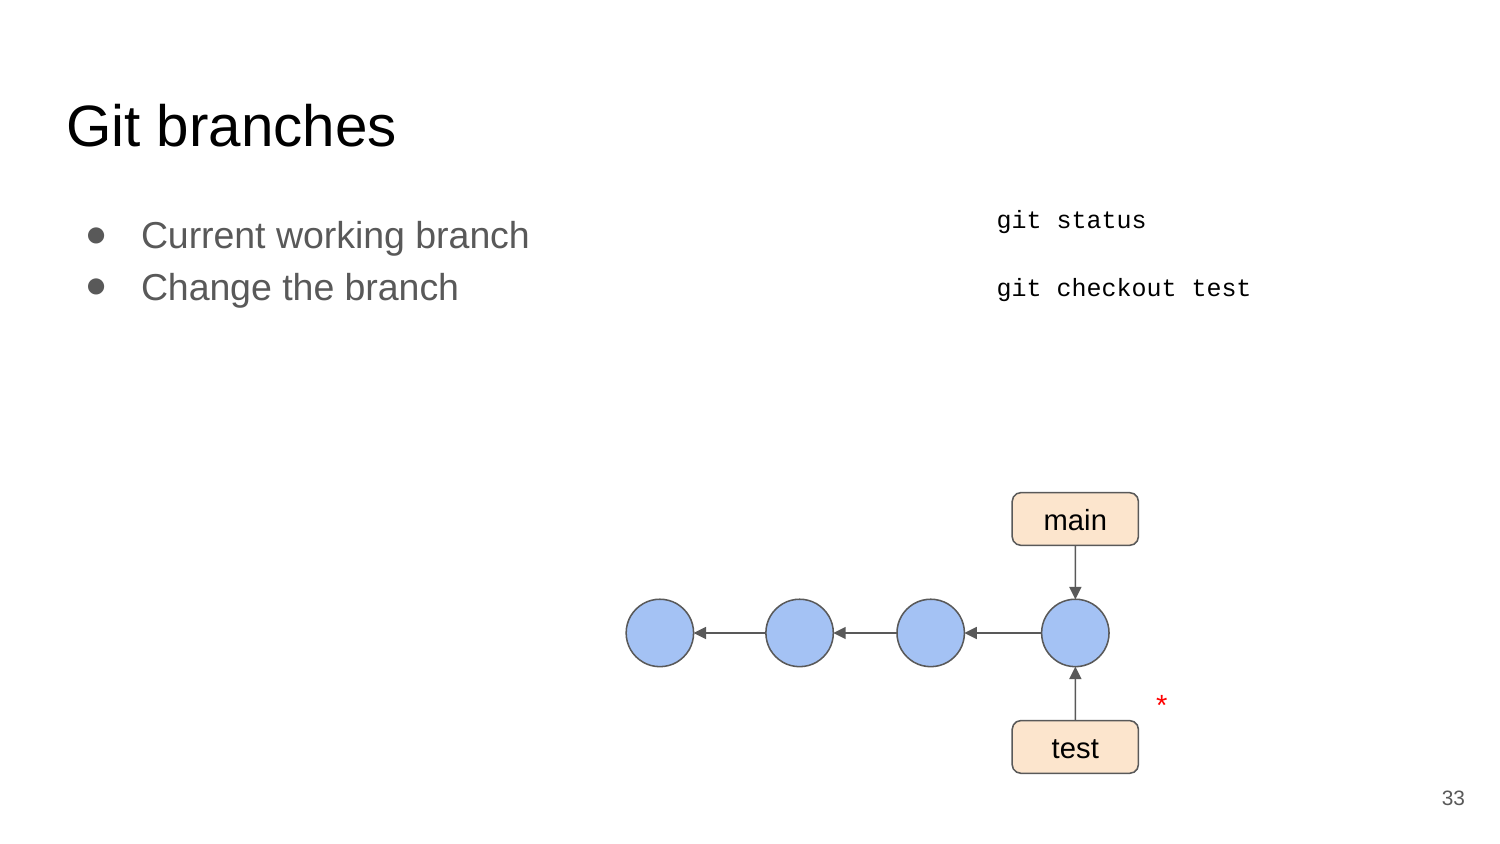

# Git branches
Current working branch
Change the branch
git status
git checkout test
main

*
test
33